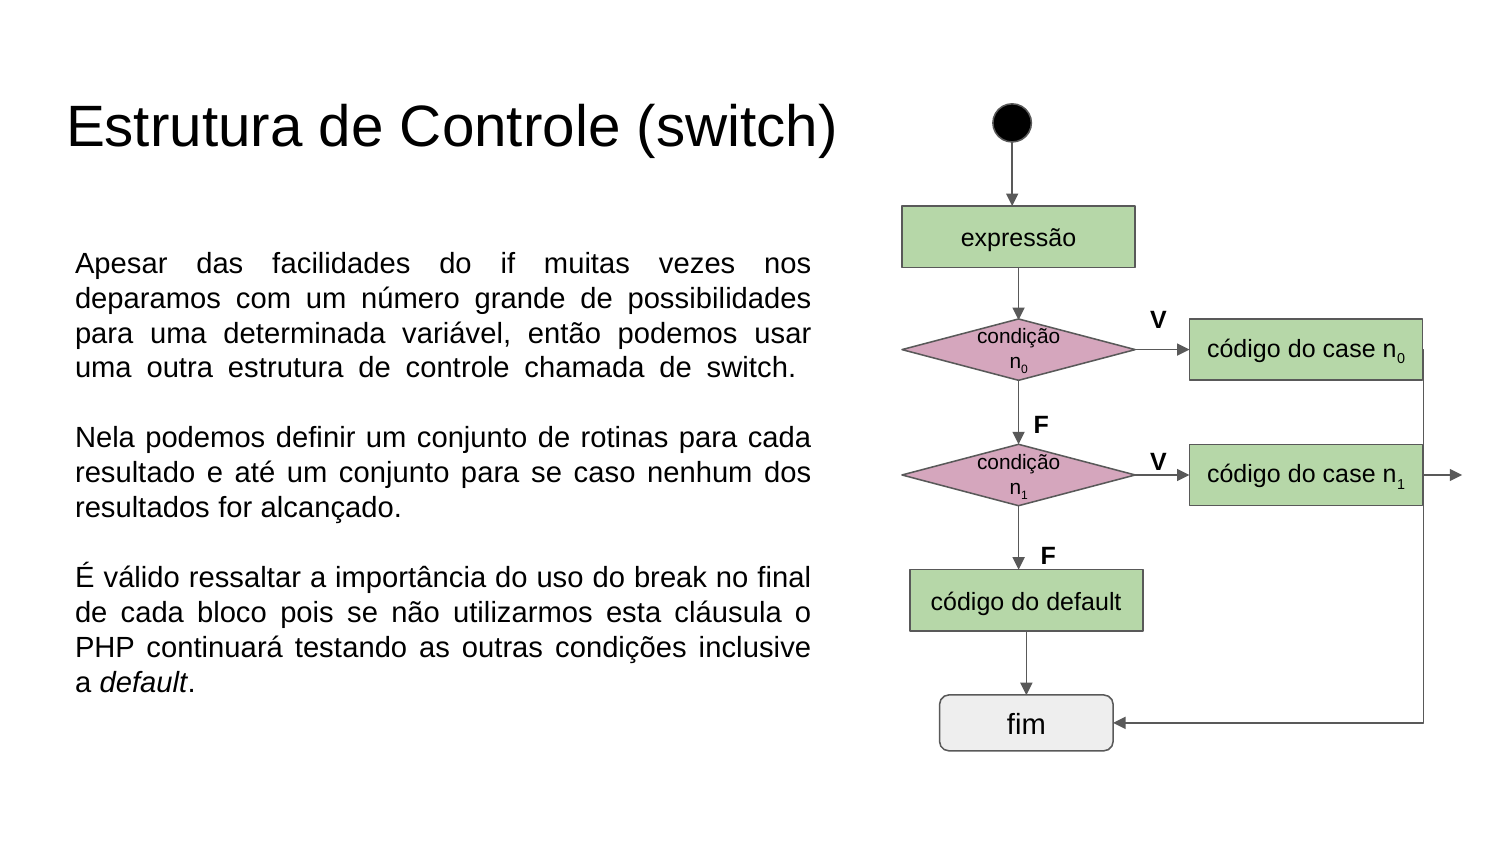

# Estrutura de Controle (switch)

expressão
Apesar das facilidades do if muitas vezes nos deparamos com um número grande de possibilidades para uma determinada variável, então podemos usar uma outra estrutura de controle chamada de switch.
Nela podemos definir um conjunto de rotinas para cada resultado e até um conjunto para se caso nenhum dos resultados for alcançado.

É válido ressaltar a importância do uso do break no final de cada bloco pois se não utilizarmos esta cláusula o PHP continuará testando as outras condições inclusive a default.
V
condição n0
código do case n0
F
V
condição n1
código do case n1
F
código do default
fim